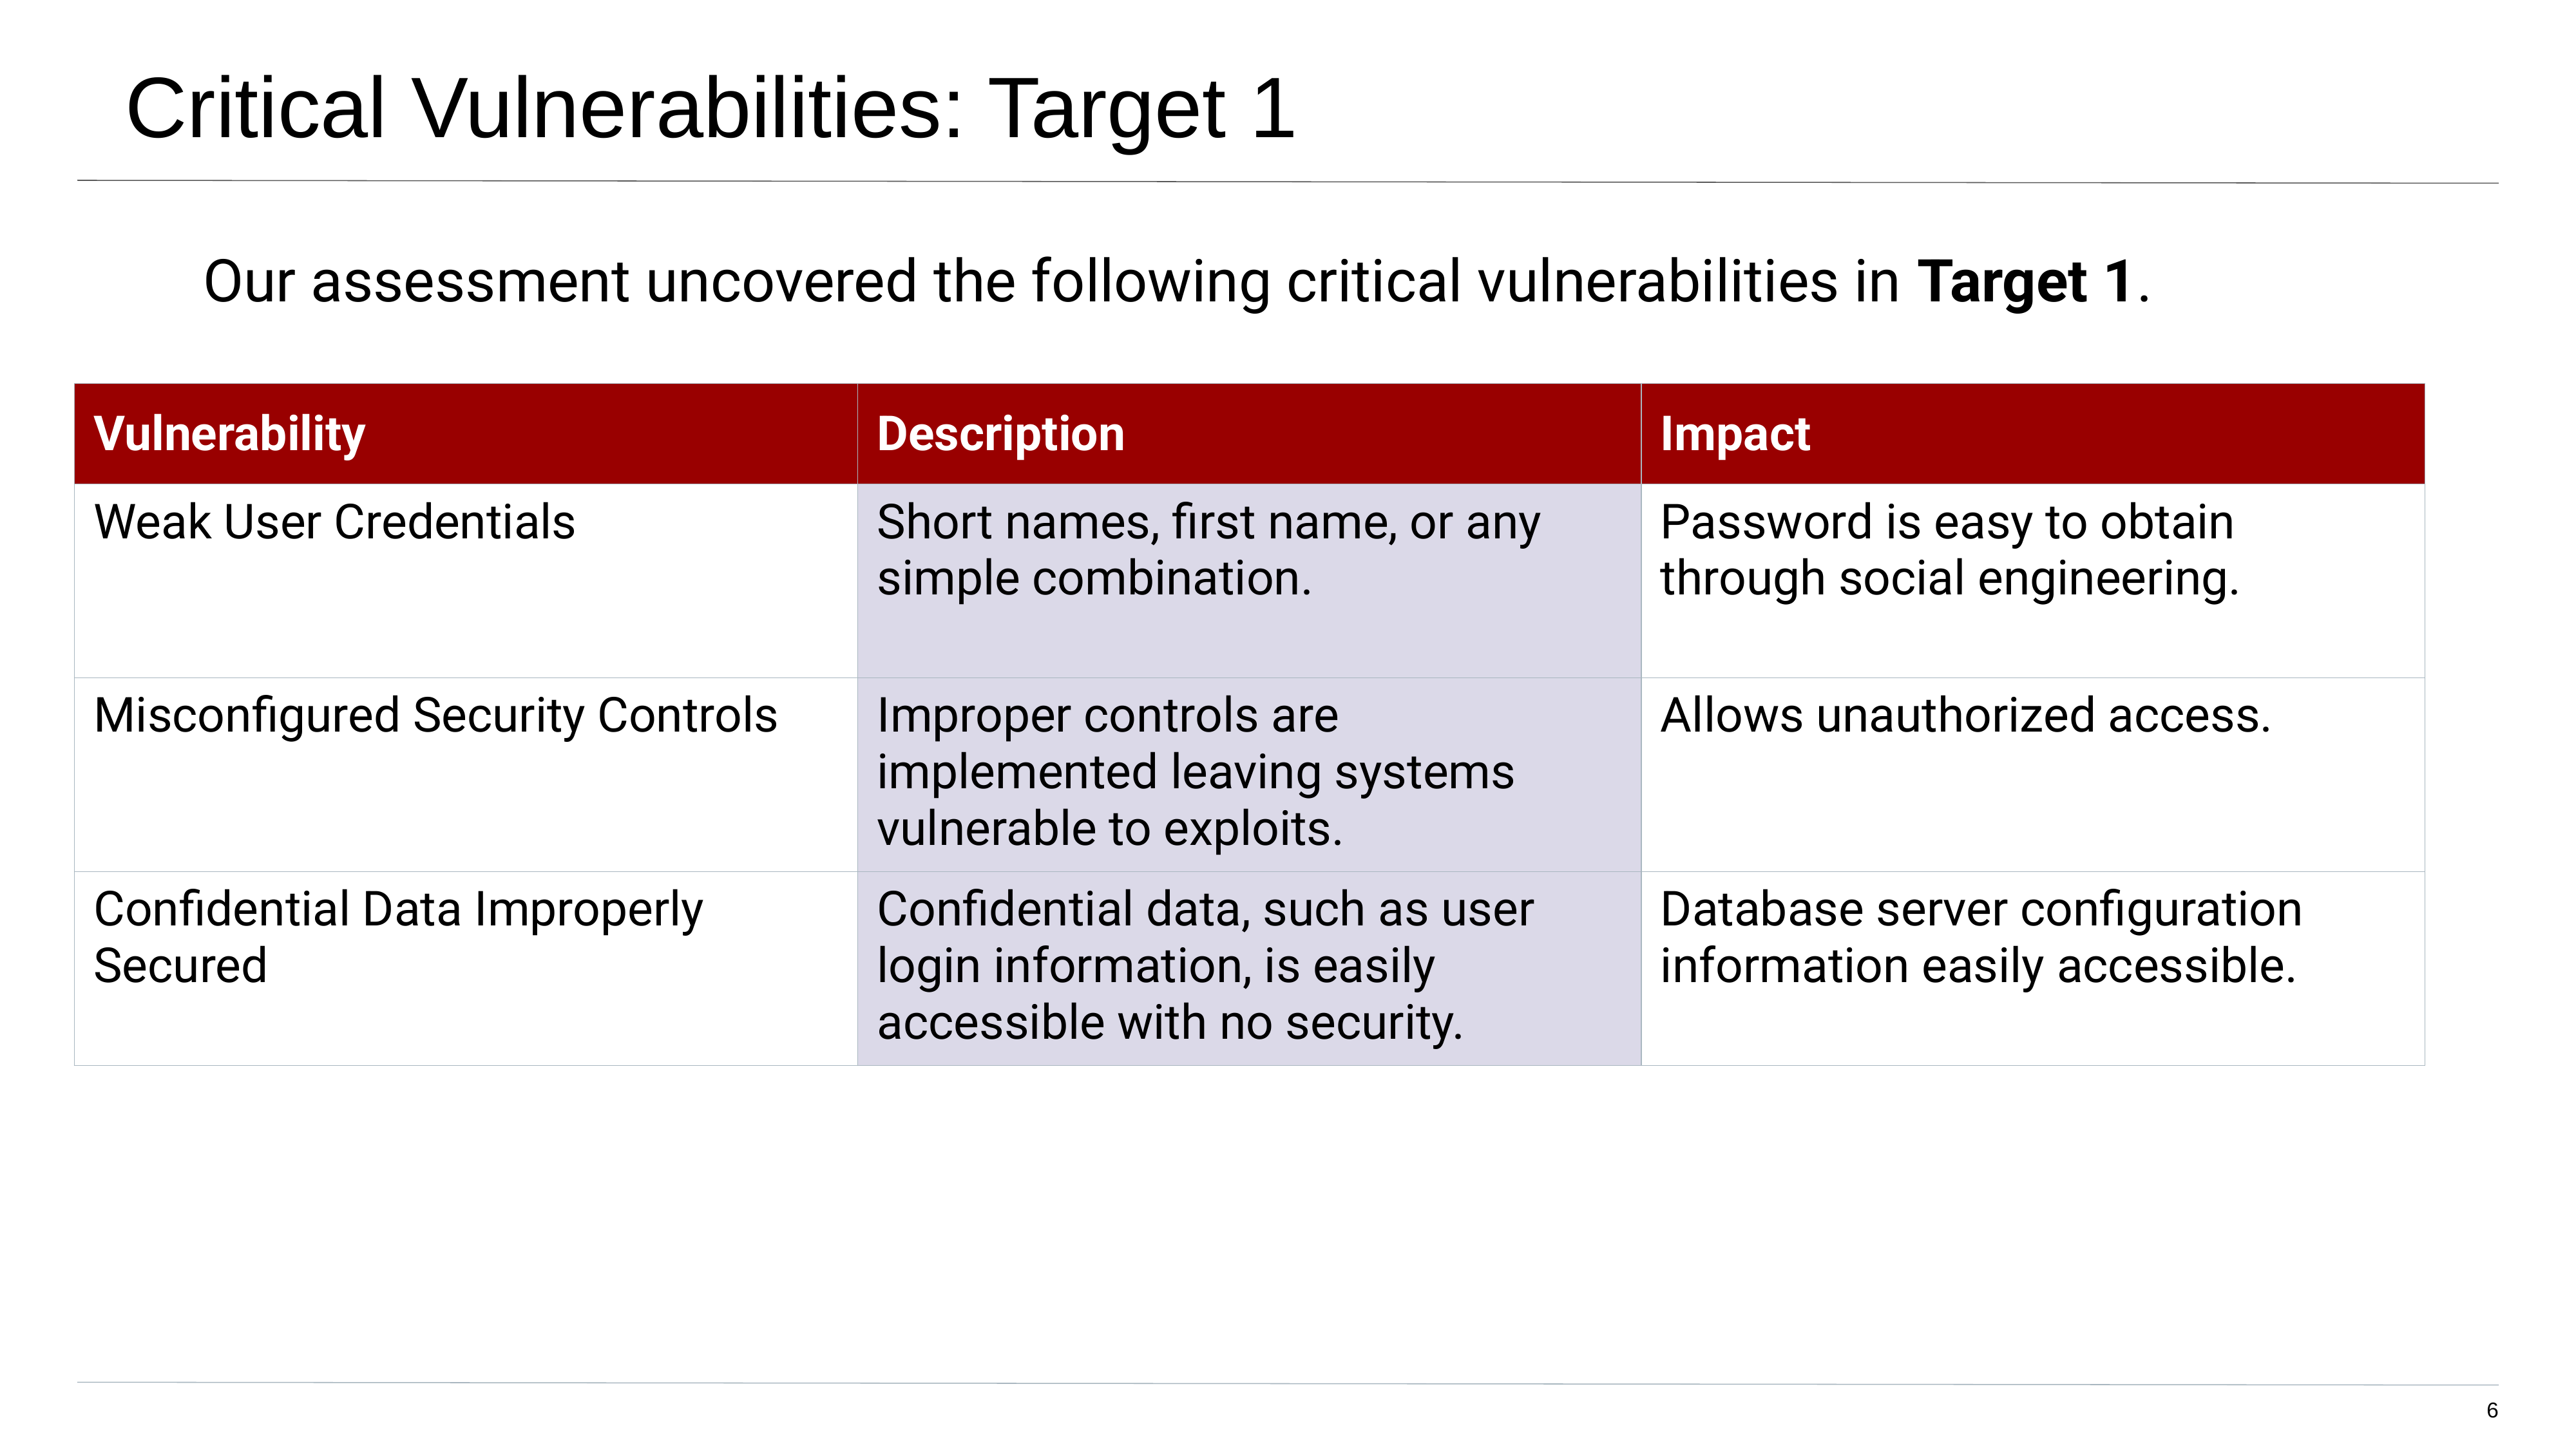

# Critical Vulnerabilities: Target 1
Our assessment uncovered the following critical vulnerabilities in Target 1.

| Vulnerability | Description | Impact |
| --- | --- | --- |
| Weak User Credentials | Short names, first name, or any simple combination. | Password is easy to obtain through social engineering. |
| Misconfigured Security Controls | Improper controls are implemented leaving systems vulnerable to exploits. | Allows unauthorized access. |
| Confidential Data Improperly Secured | Confidential data, such as user login information, is easily accessible with no security. | Database server configuration information easily accessible. |
6